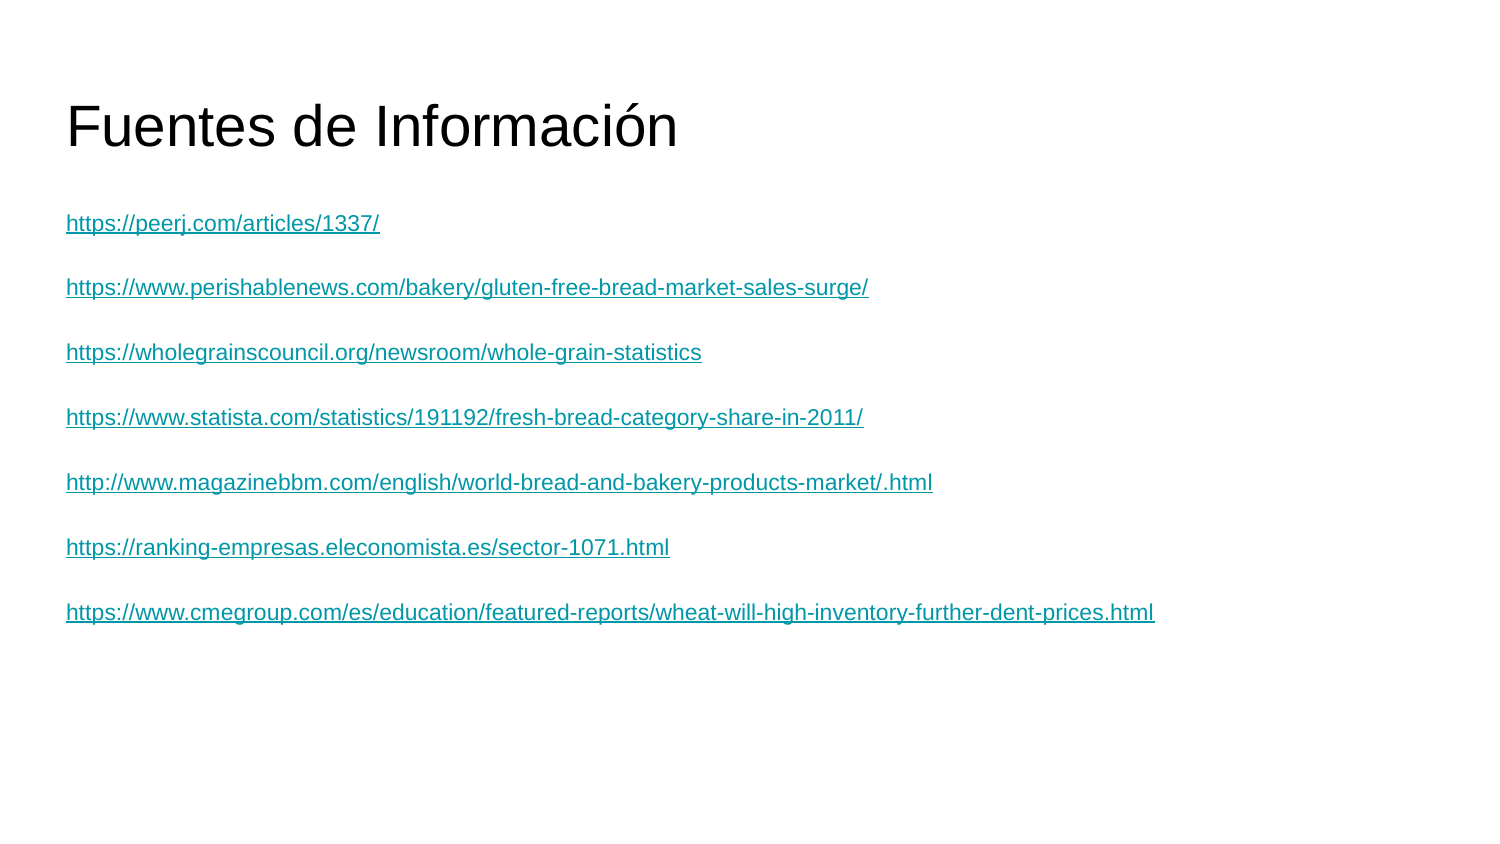

# Fuentes de Información
https://peerj.com/articles/1337/
https://www.perishablenews.com/bakery/gluten-free-bread-market-sales-surge/
https://wholegrainscouncil.org/newsroom/whole-grain-statistics
https://www.statista.com/statistics/191192/fresh-bread-category-share-in-2011/
http://www.magazinebbm.com/english/world-bread-and-bakery-products-market/.html
https://ranking-empresas.eleconomista.es/sector-1071.html
https://www.cmegroup.com/es/education/featured-reports/wheat-will-high-inventory-further-dent-prices.html